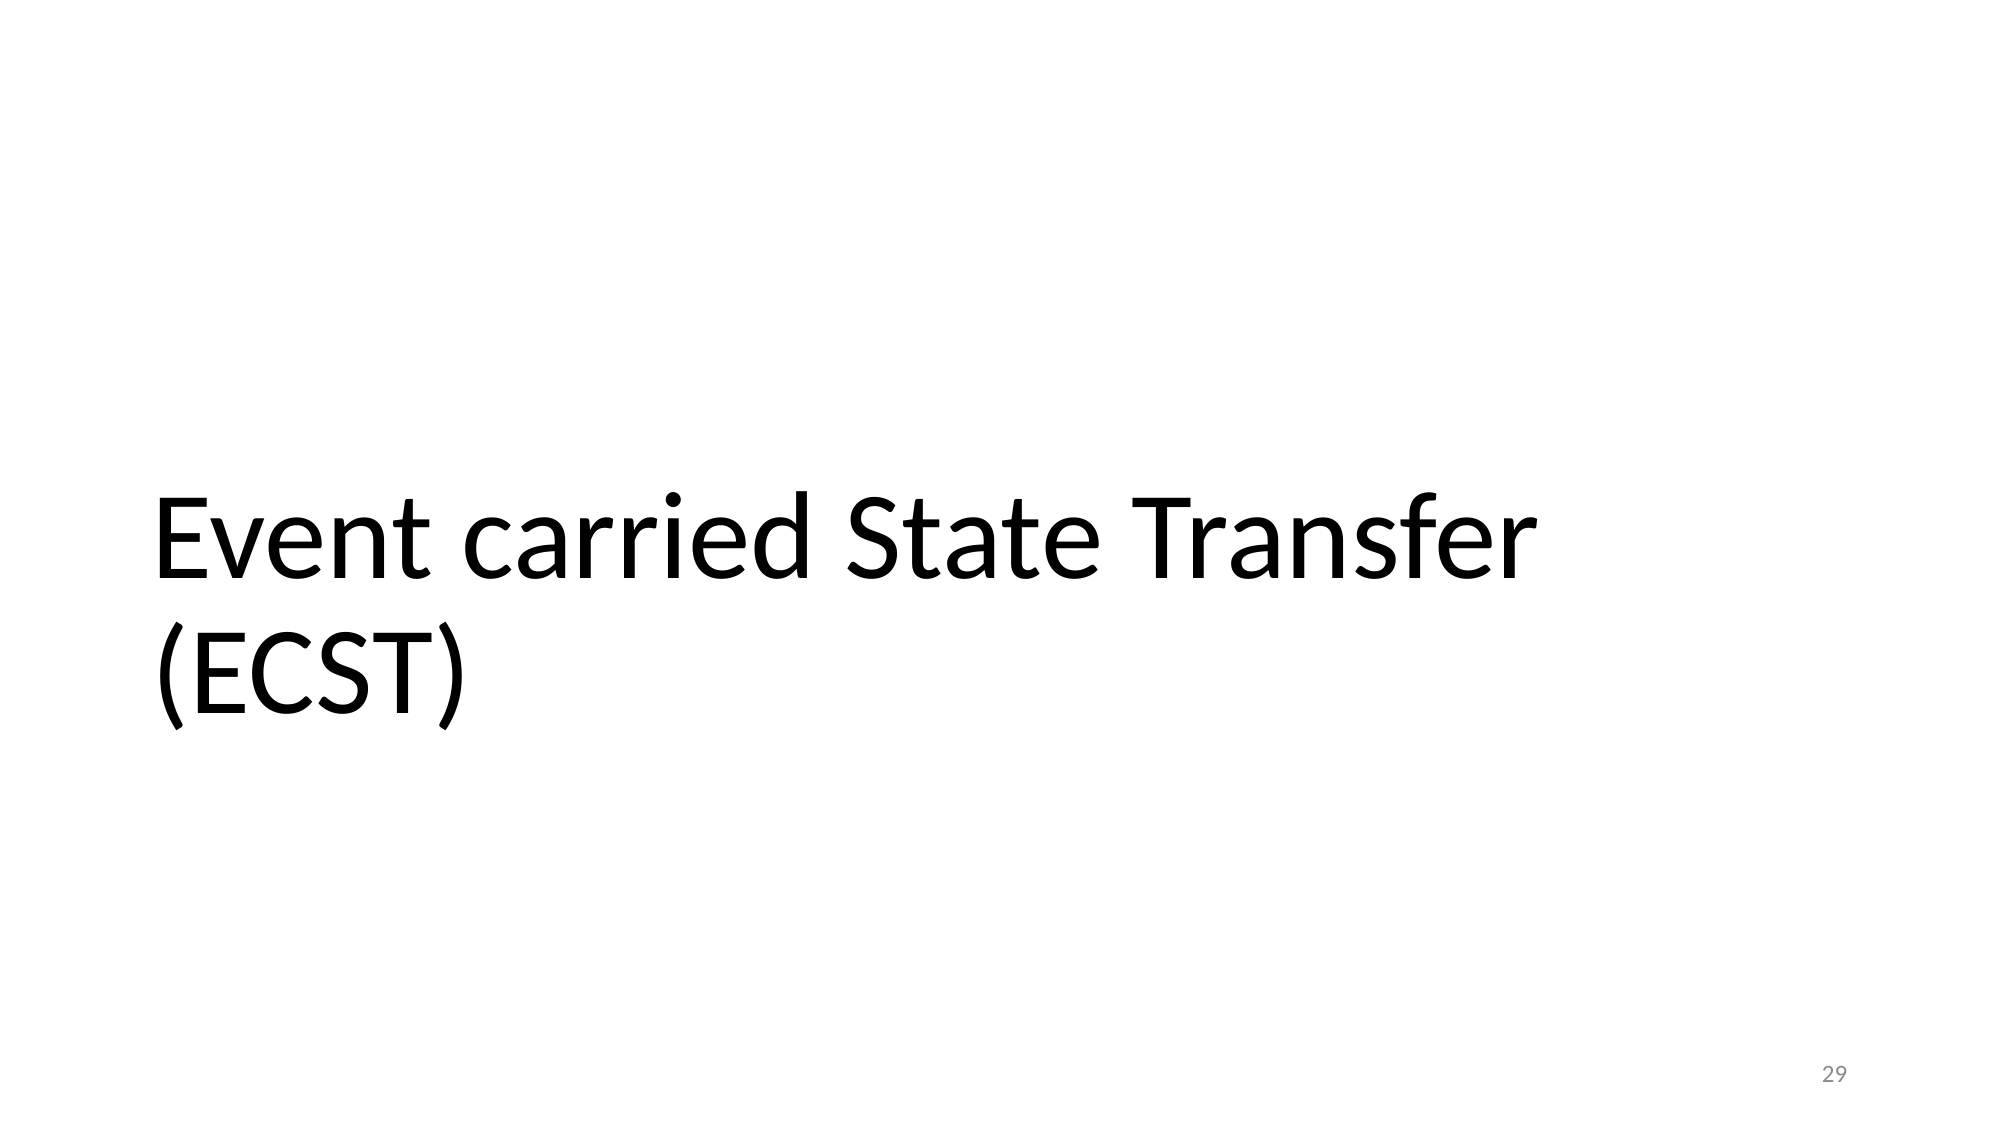

# Event carried State Transfer (ECST)

29